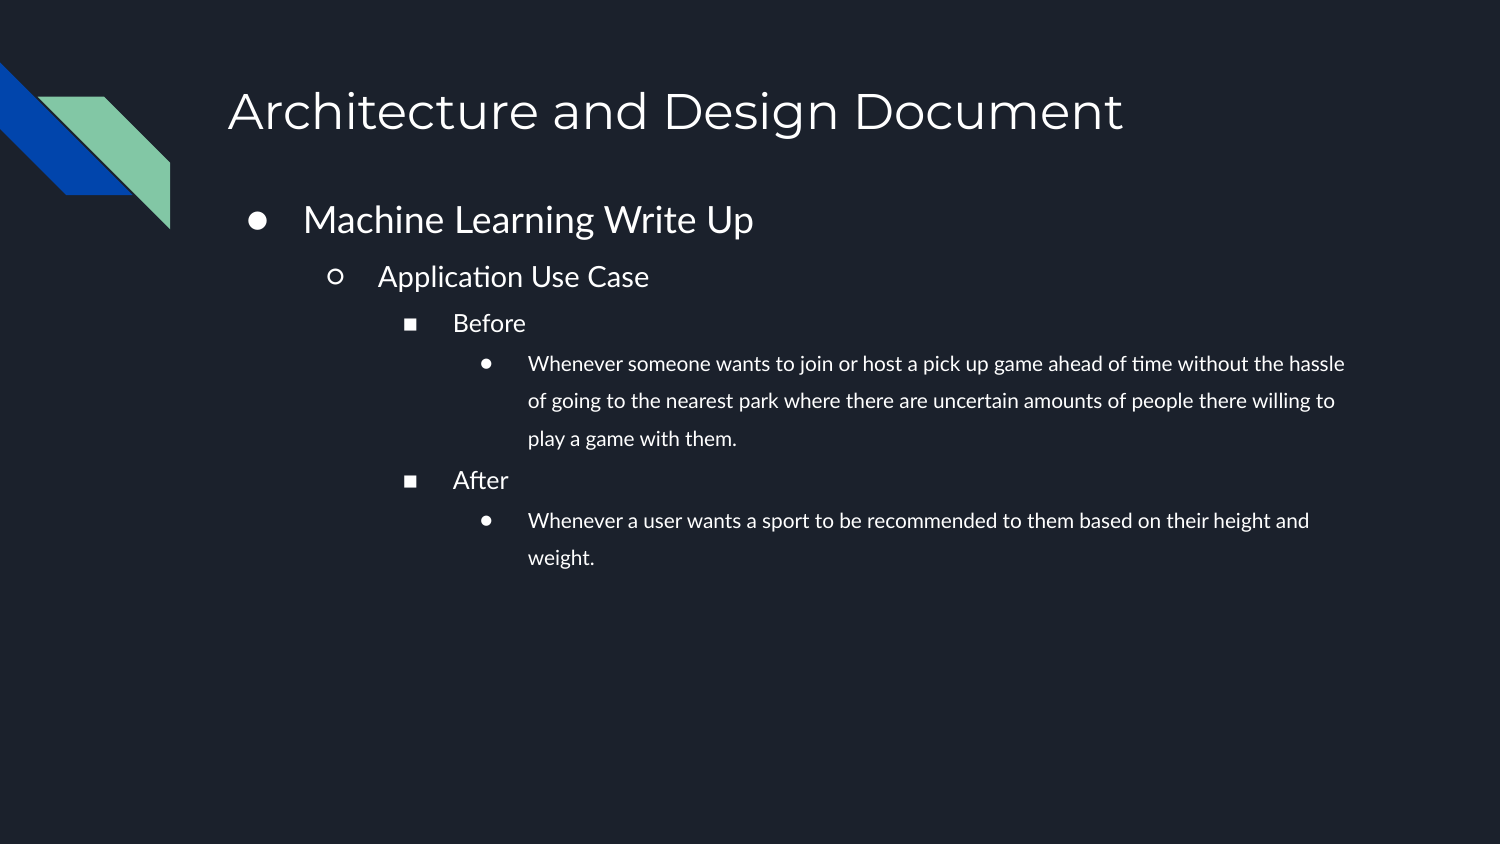

# Architecture and Design Document
Machine Learning Write Up
Application Use Case
Before
Whenever someone wants to join or host a pick up game ahead of time without the hassle of going to the nearest park where there are uncertain amounts of people there willing to play a game with them.
After
Whenever a user wants a sport to be recommended to them based on their height and weight.